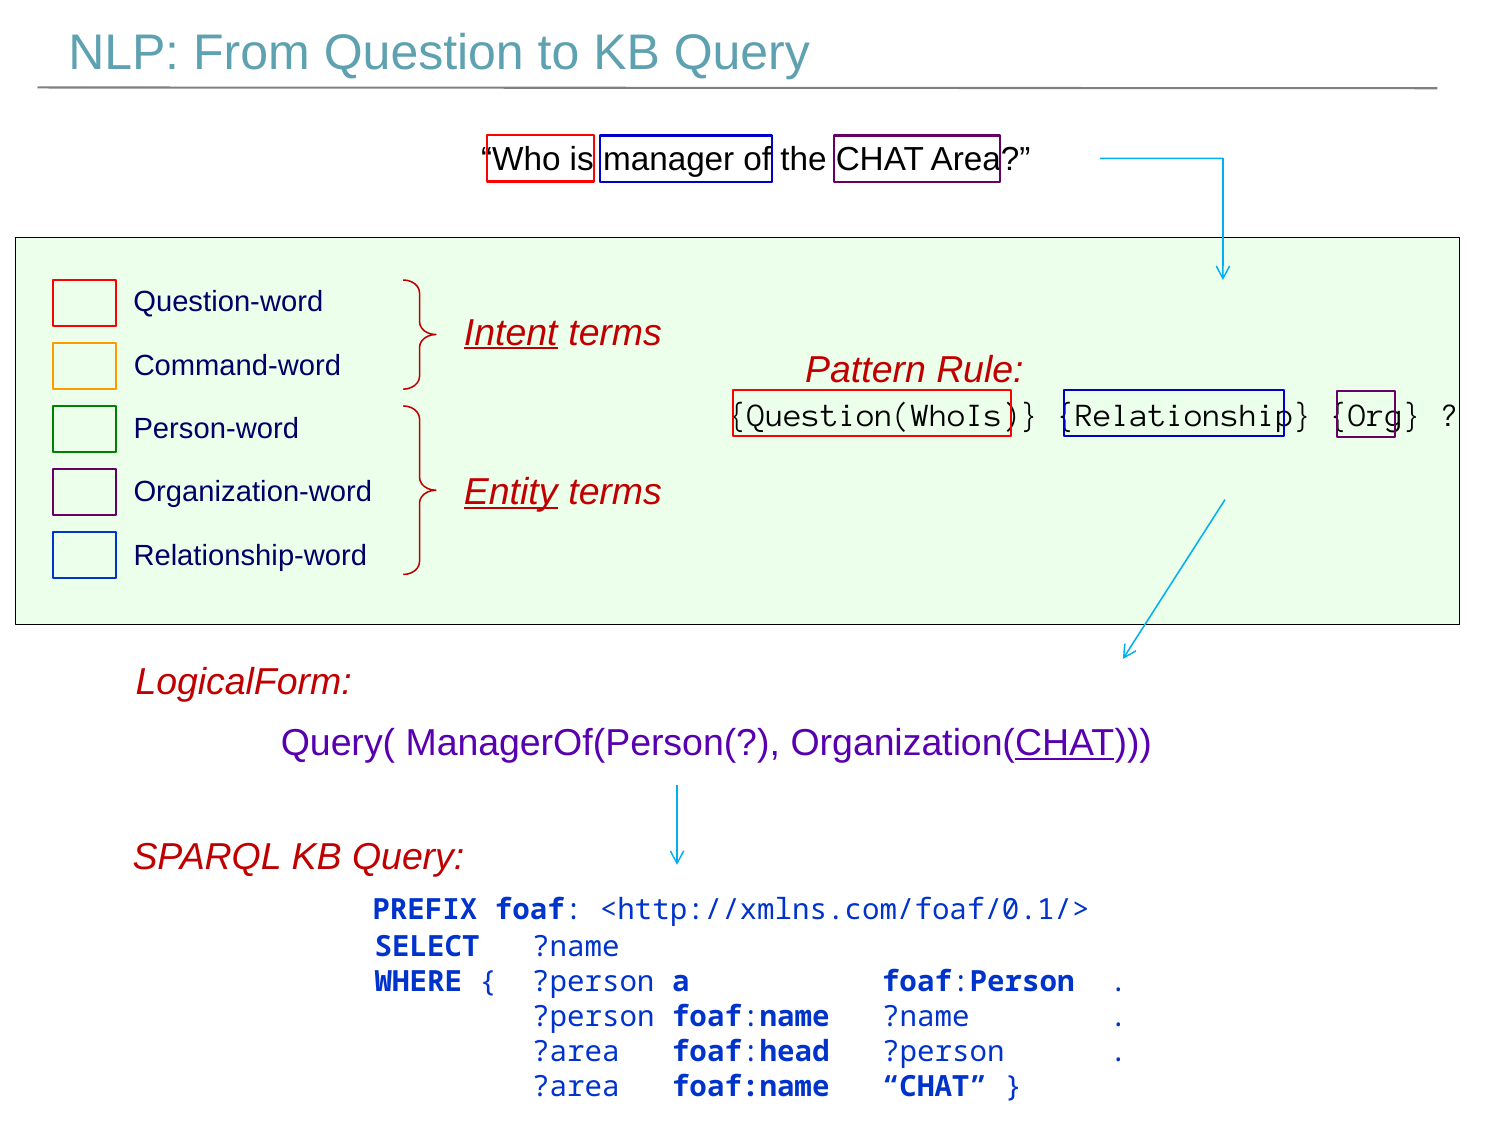

NLP: From Question to KB Query
“Who is manager of the CHAT Area?”

Question-word

Intent terms
Command-word

Person-word

Entity terms
Organization-word

Relationship-word

Pattern Rule:
{Question(WhoIs)} {Relationship} {Org} ?

LogicalForm:
Query( ManagerOf(Person(?), Organization(CHAT)))
SPARQL KB Query:
     PREFIX foaf: <http://xmlns.com/foaf/0.1/>
   SELECT   ?name
   WHERE {  ?person a           foaf:Person  .
            ?person foaf:name   ?name        .
            ?area   foaf:head   ?person      .
            ?area   foaf:name   “CHAT” }